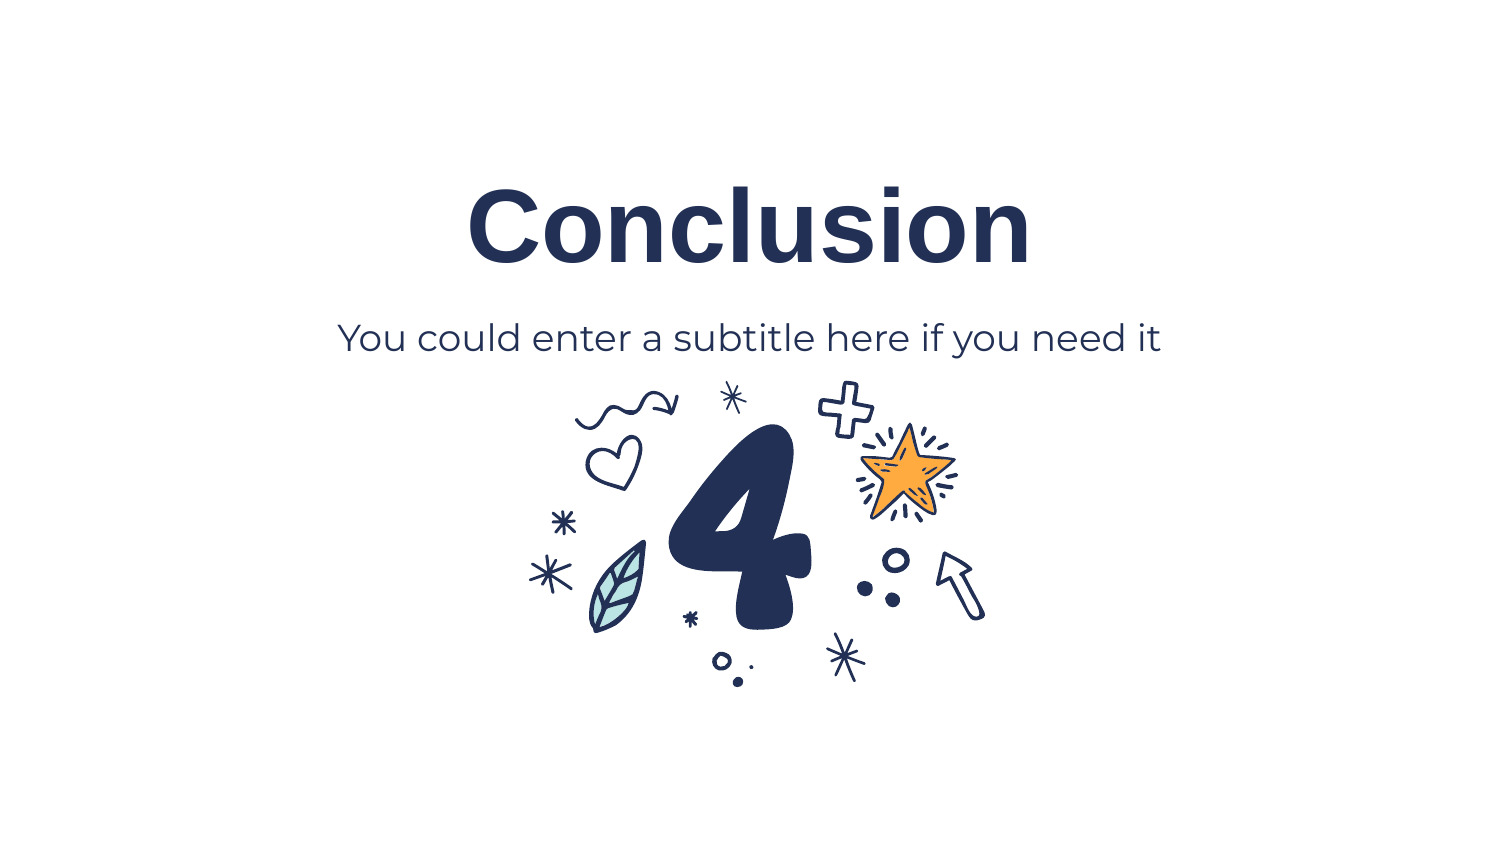

# Conclusion
You could enter a subtitle here if you need it